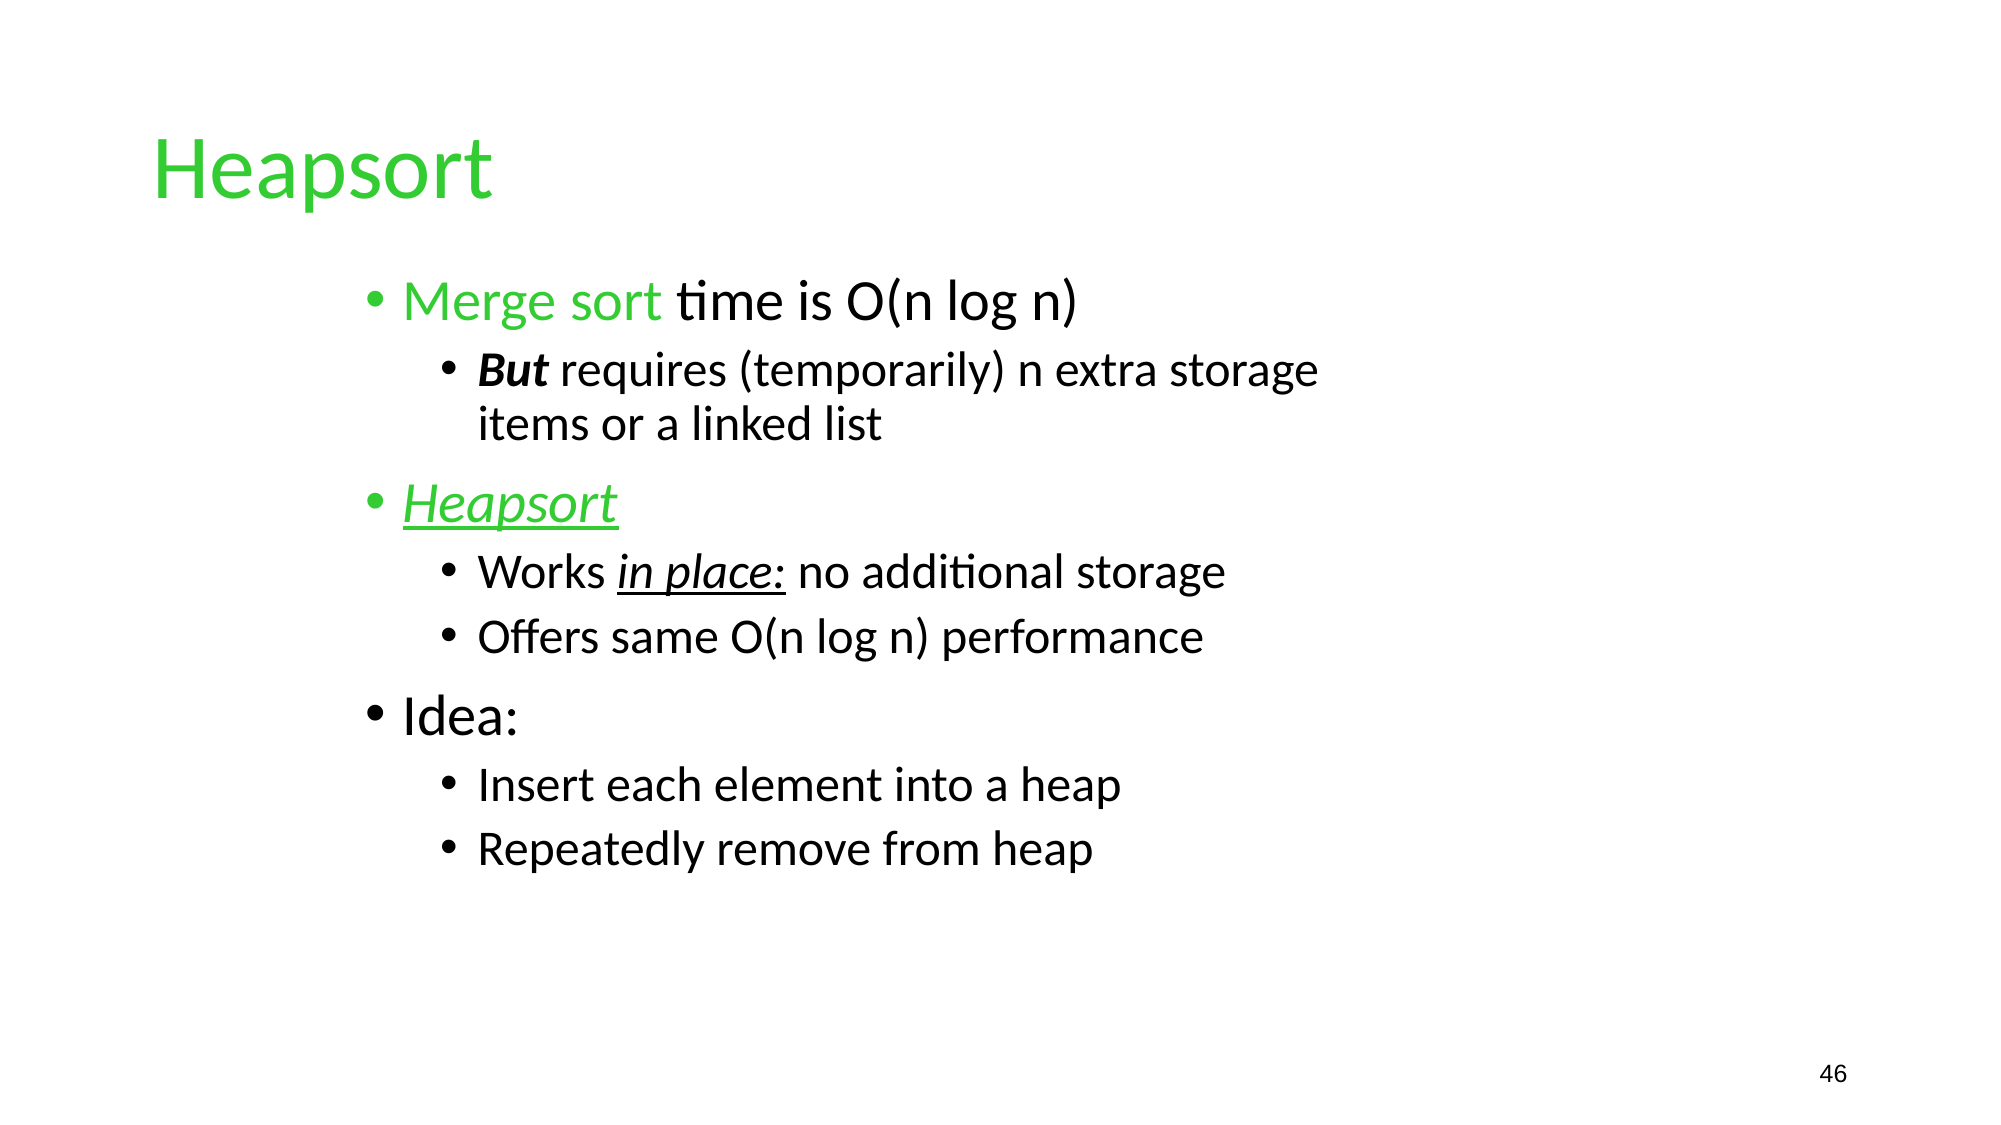

# Heapsort
Merge sort time is O(n log n)
But requires (temporarily) n extra storage items or a linked list
Heapsort
Works in place: no additional storage
Offers same O(n log n) performance
Idea:
Insert each element into a heap
Repeatedly remove from heap
46